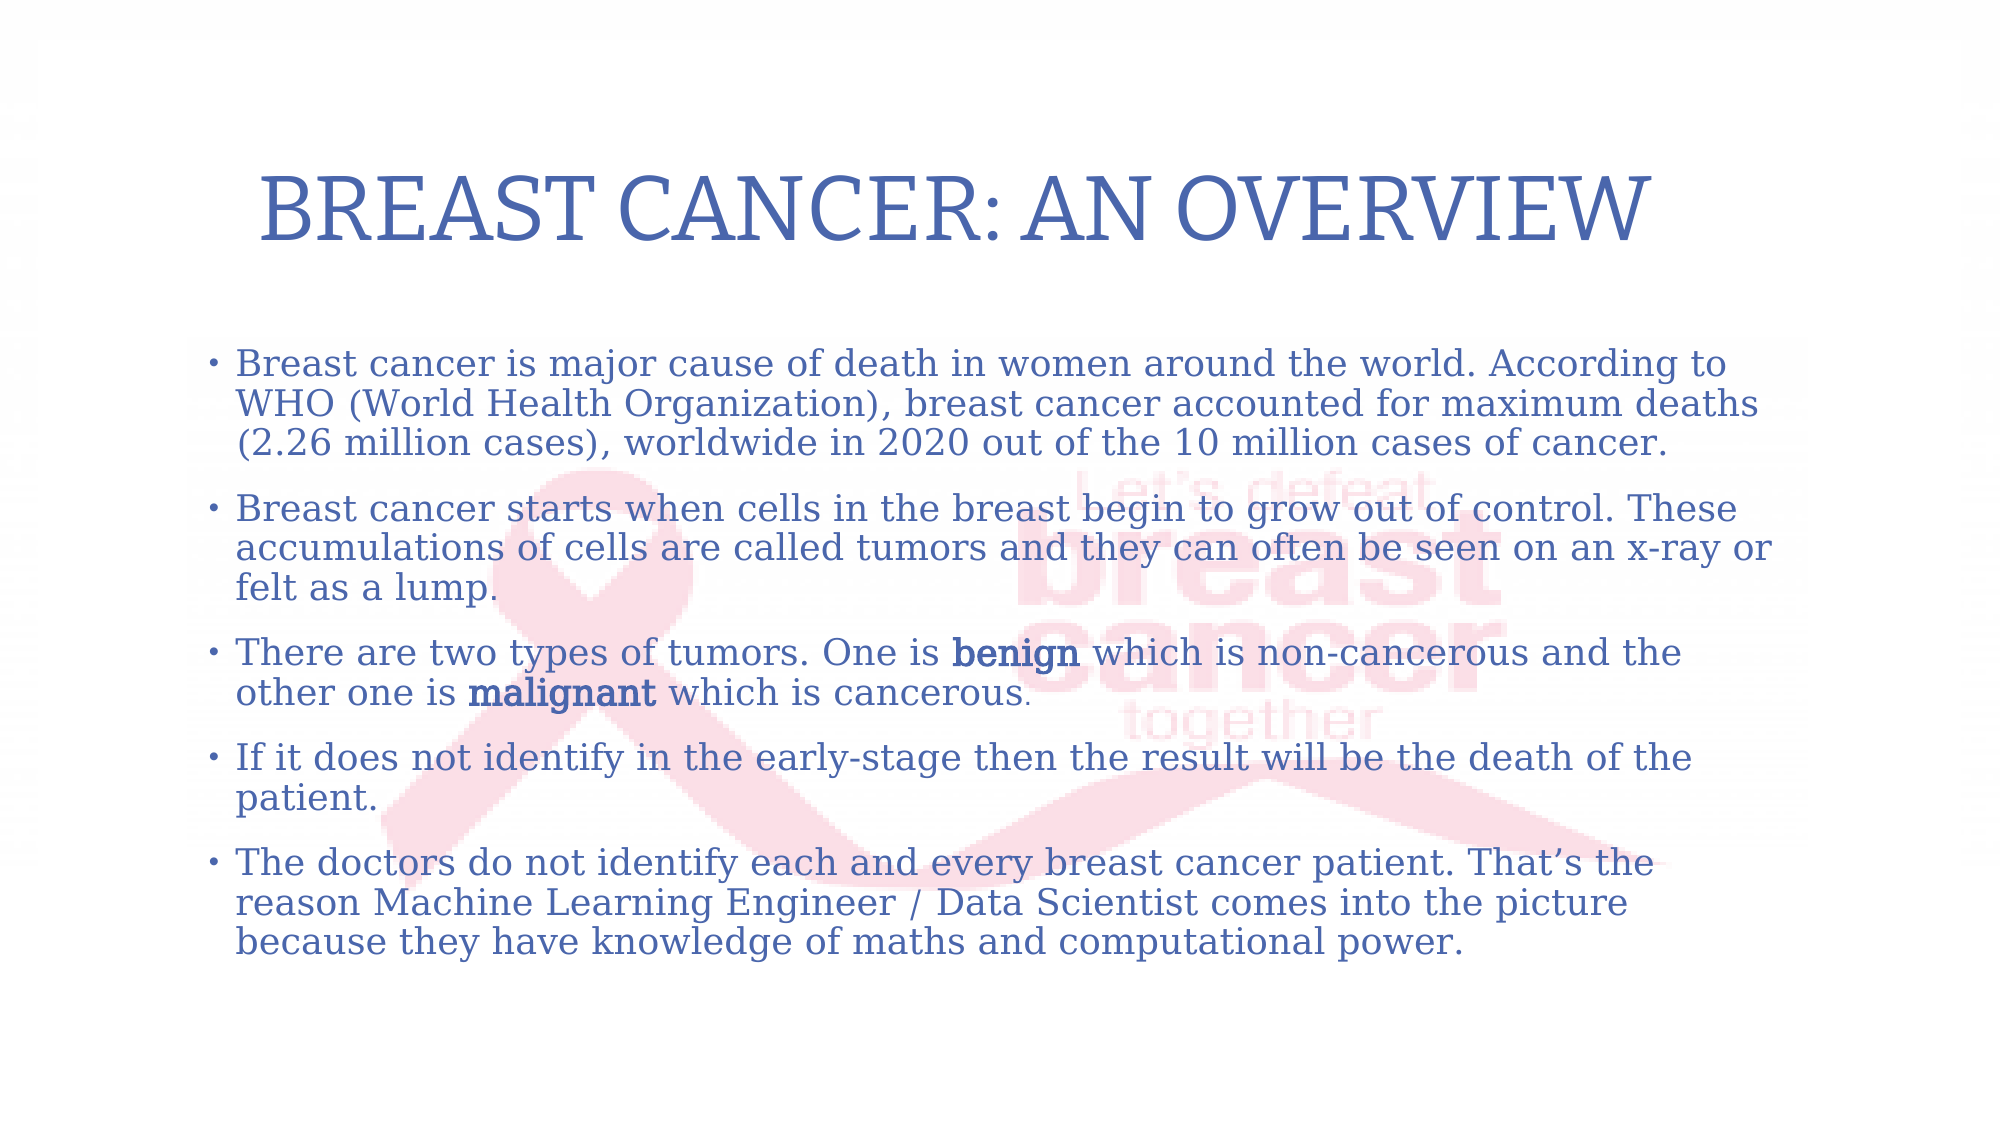

# BREAST CANCER: AN OVERVIEW
Breast cancer is major cause of death in women around the world. According to WHO (World Health Organization), breast cancer accounted for maximum deaths (2.26 million cases), worldwide in 2020 out of the 10 million cases of cancer.
Breast cancer starts when cells in the breast begin to grow out of control. These accumulations of cells are called tumors and they can often be seen on an x-ray or felt as a lump.
There are two types of tumors. One is benign which is non-cancerous and the other one is malignant which is cancerous.
If it does not identify in the early-stage then the result will be the death of the patient.
The doctors do not identify each and every breast cancer patient. That’s the reason Machine Learning Engineer / Data Scientist comes into the picture because they have knowledge of maths and computational power.